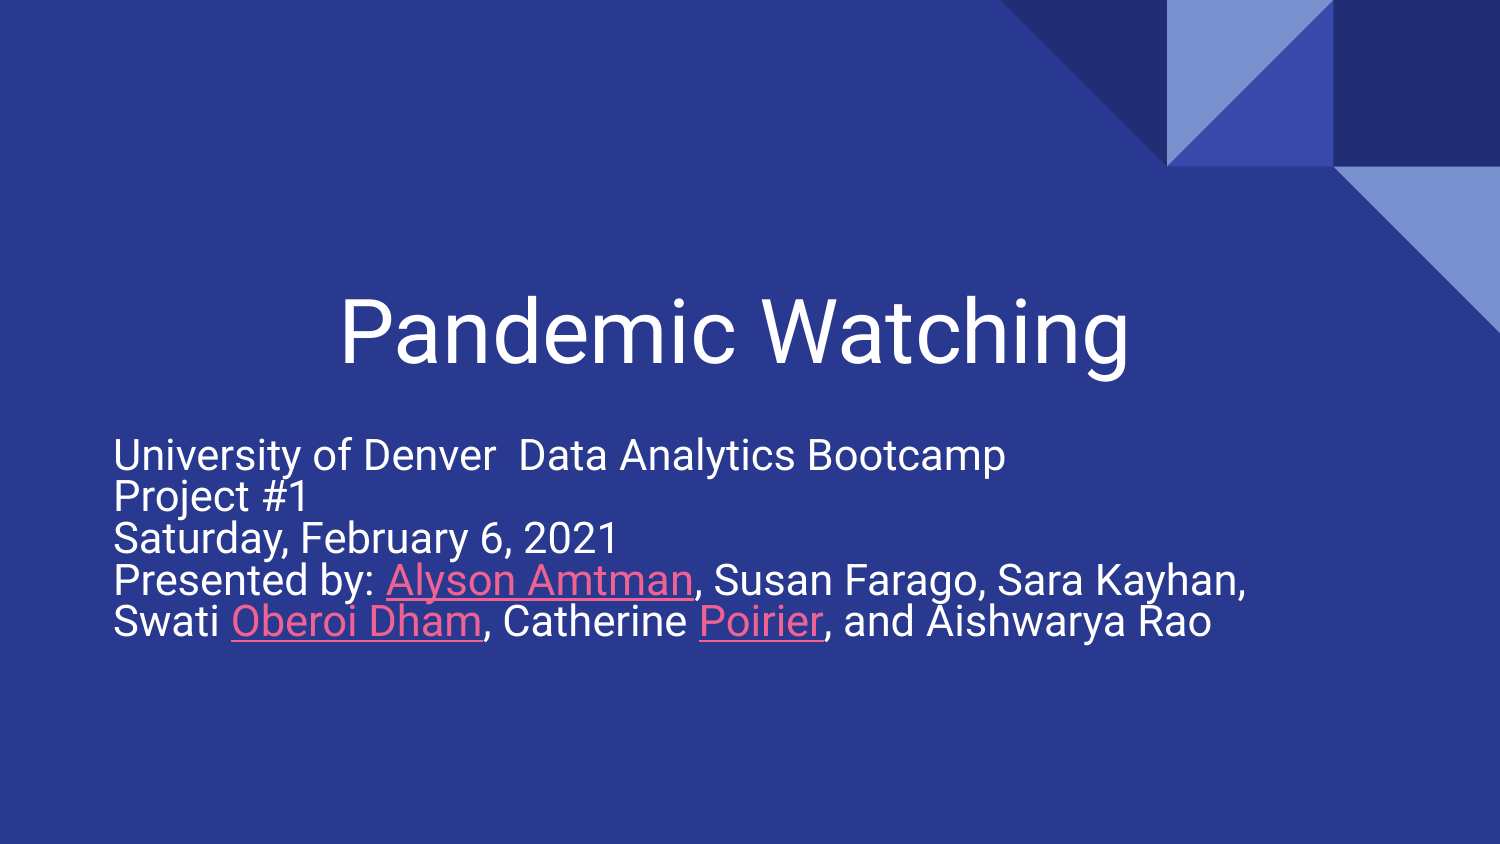

# Pandemic Watching
University of Denver  Data Analytics Bootcamp
Project #1
Saturday, February 6, 2021
Presented by: Alyson Amtman, Susan Farago, Sara Kayhan,
Swati Oberoi Dham, Catherine Poirier, and Aishwarya Rao